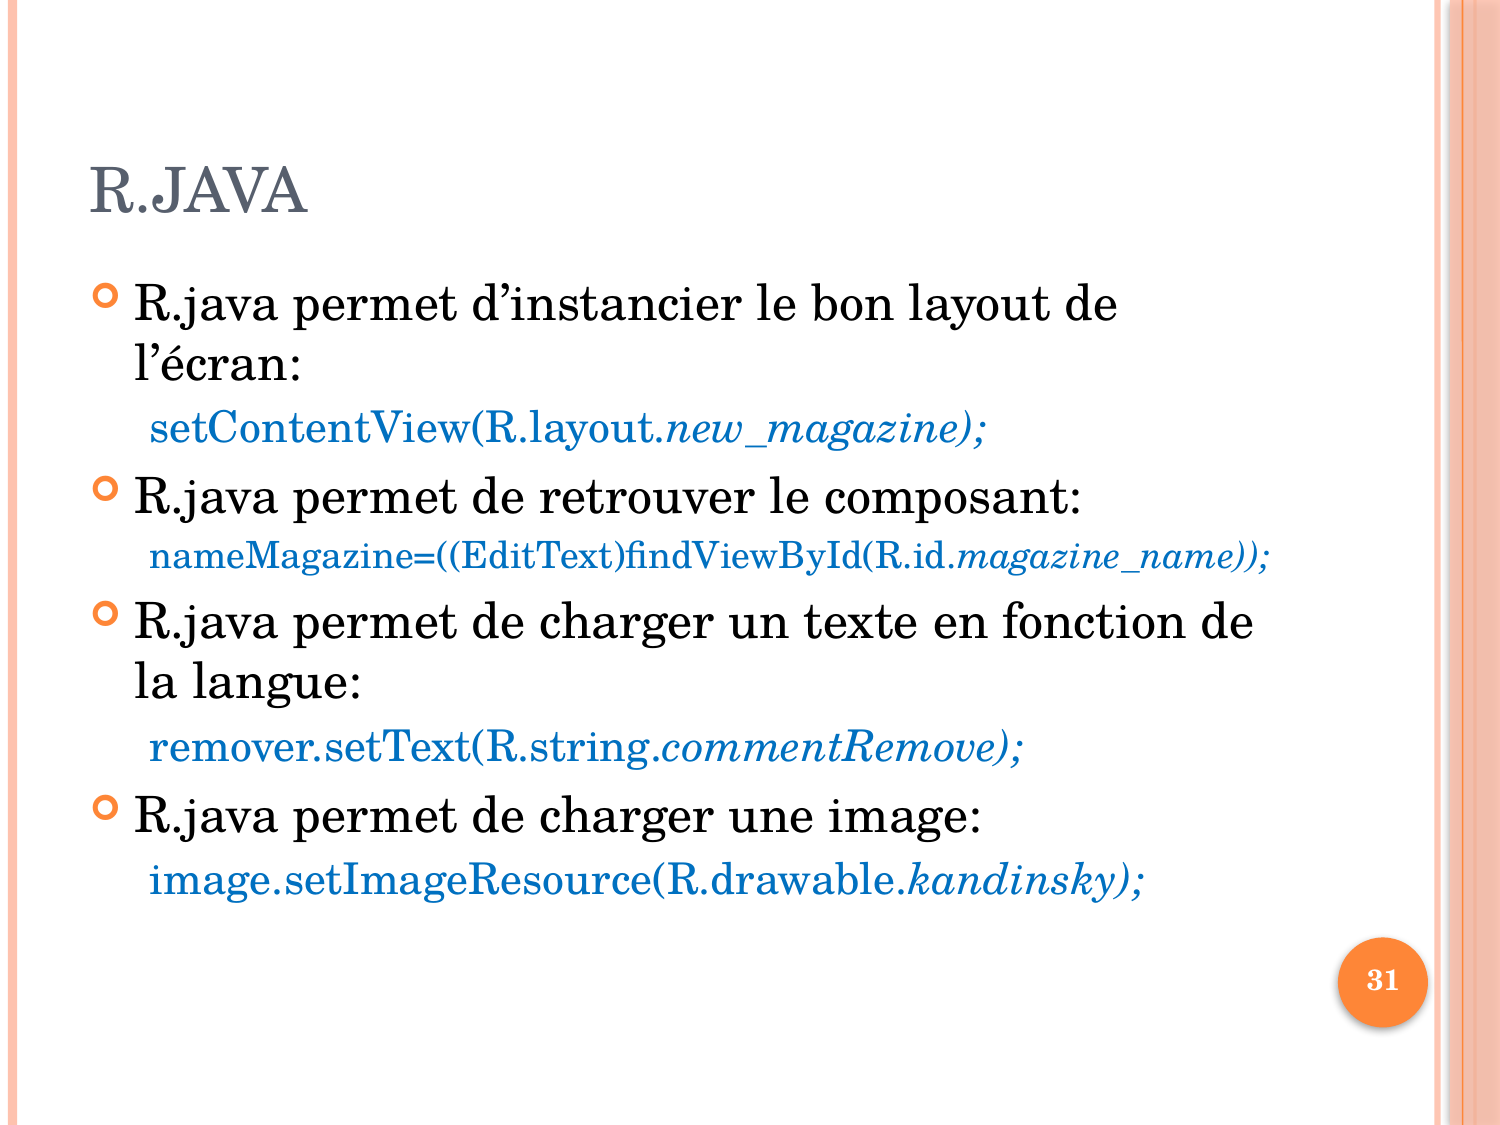

# R.java
R.java permet d’instancier le bon layout de l’écran:
setContentView(R.layout.new_magazine);
R.java permet de retrouver le composant:
nameMagazine=((EditText)findViewById(R.id.magazine_name));
R.java permet de charger un texte en fonction de la langue:
remover.setText(R.string.commentRemove);
R.java permet de charger une image:
image.setImageResource(R.drawable.kandinsky);

31